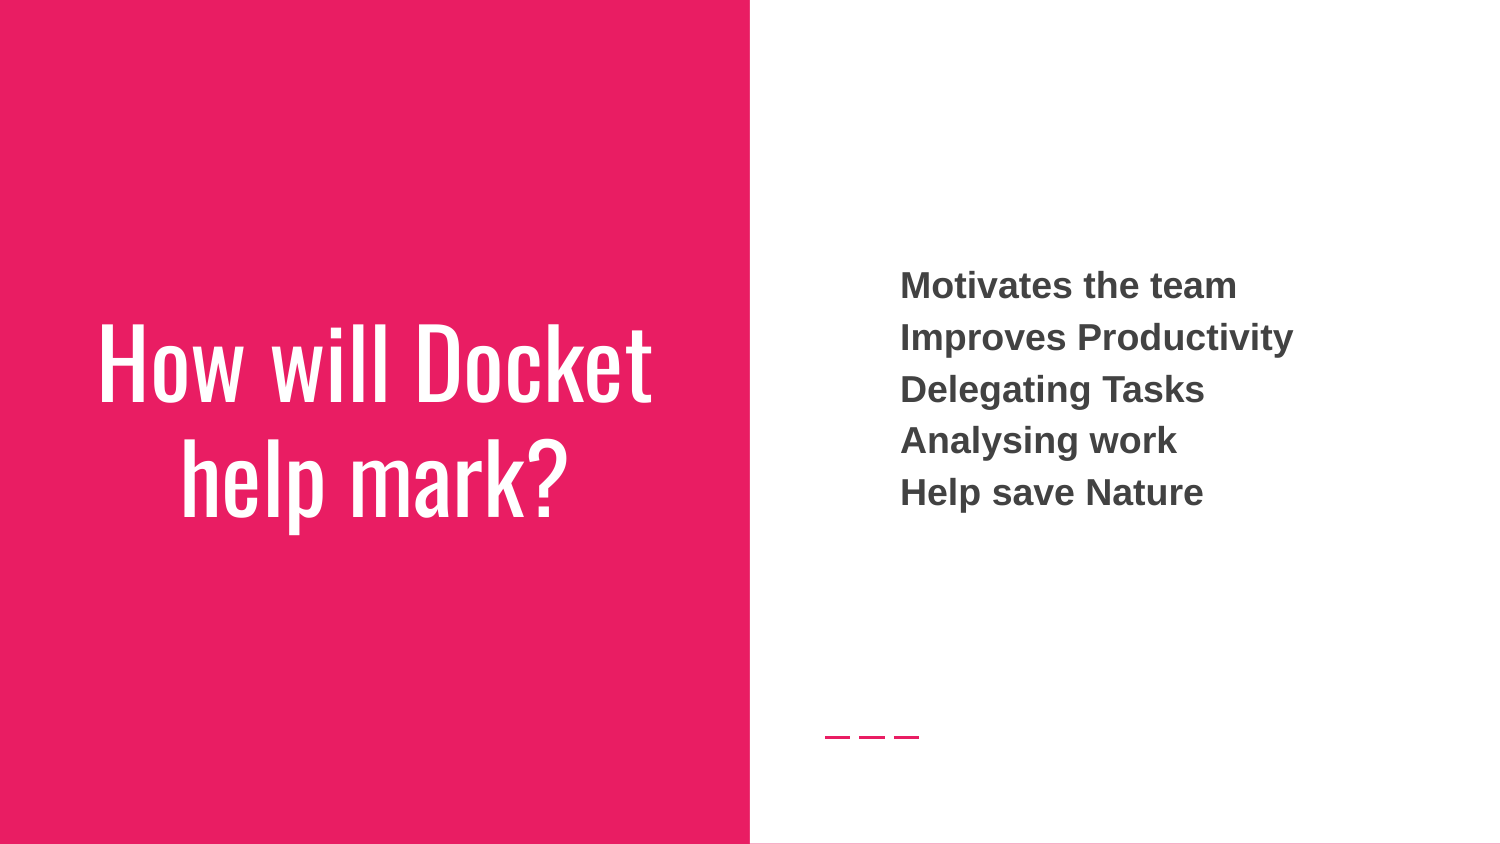

Motivates the team
Improves Productivity
Delegating Tasks
Analysing work
Help save Nature

# How will Docket help mark?